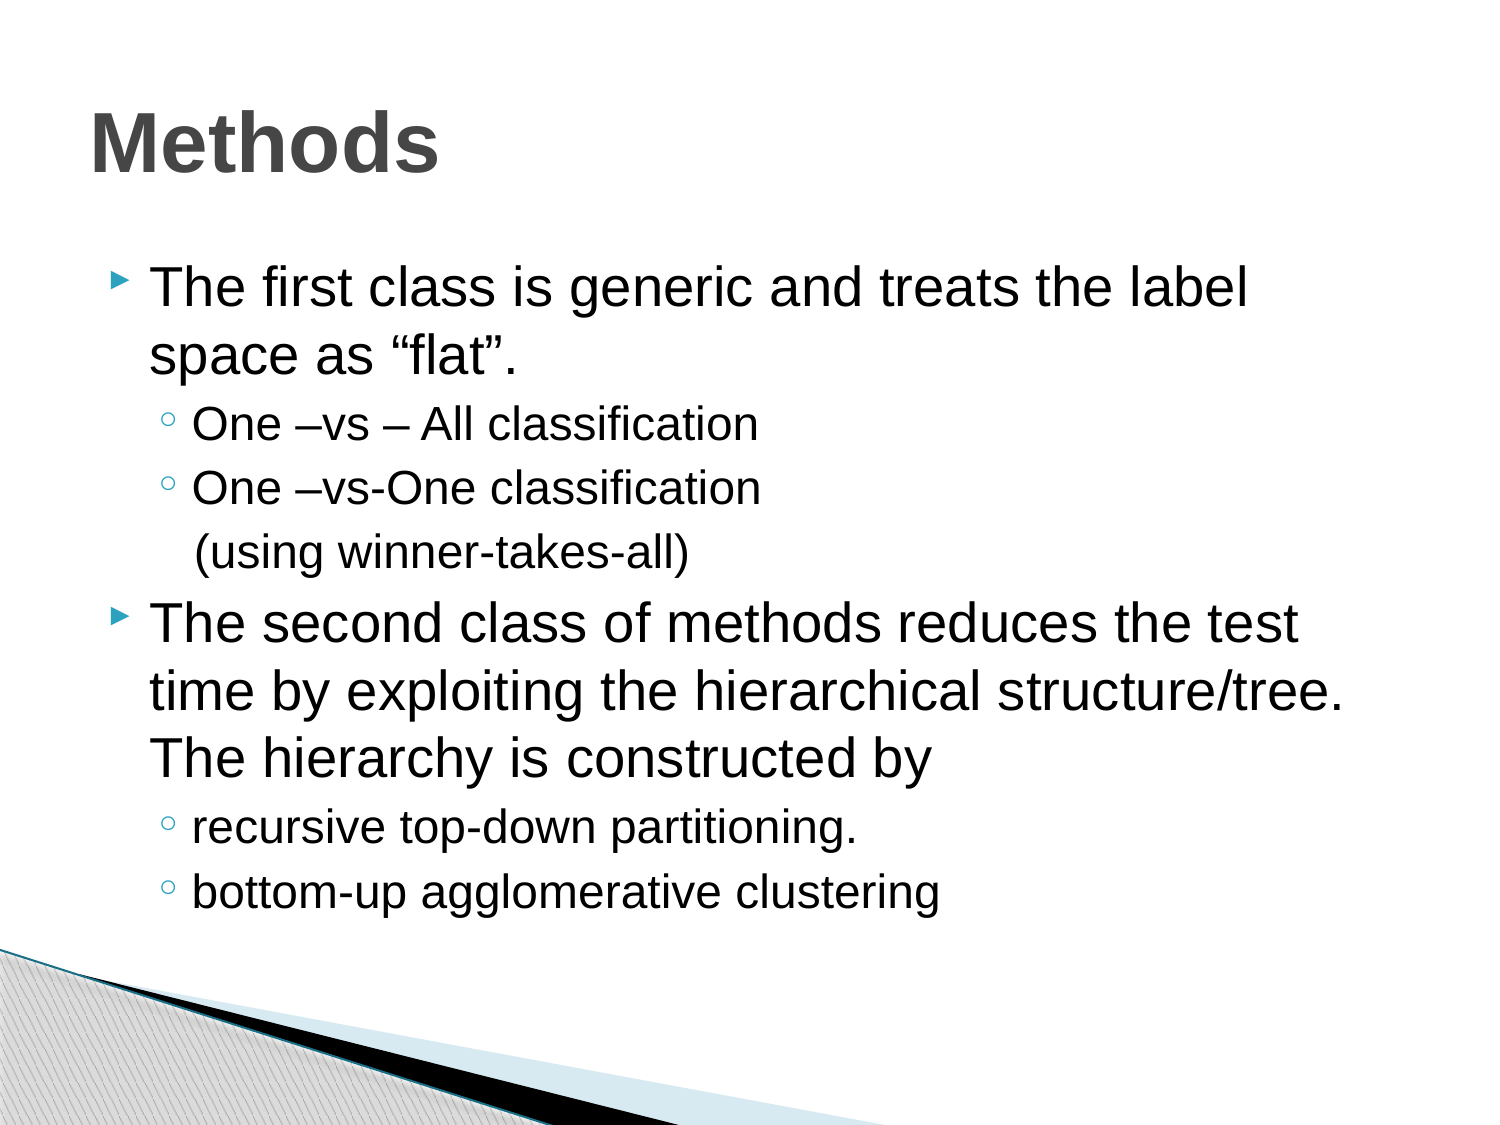

# Methods
The first class is generic and treats the label space as “flat”.
One –vs – All classification
One –vs-One classification
   (using winner-takes-all)
The second class of methods reduces the test time by exploiting the hierarchical structure/tree. The hierarchy is constructed by
recursive top-down partitioning.
bottom-up agglomerative clustering